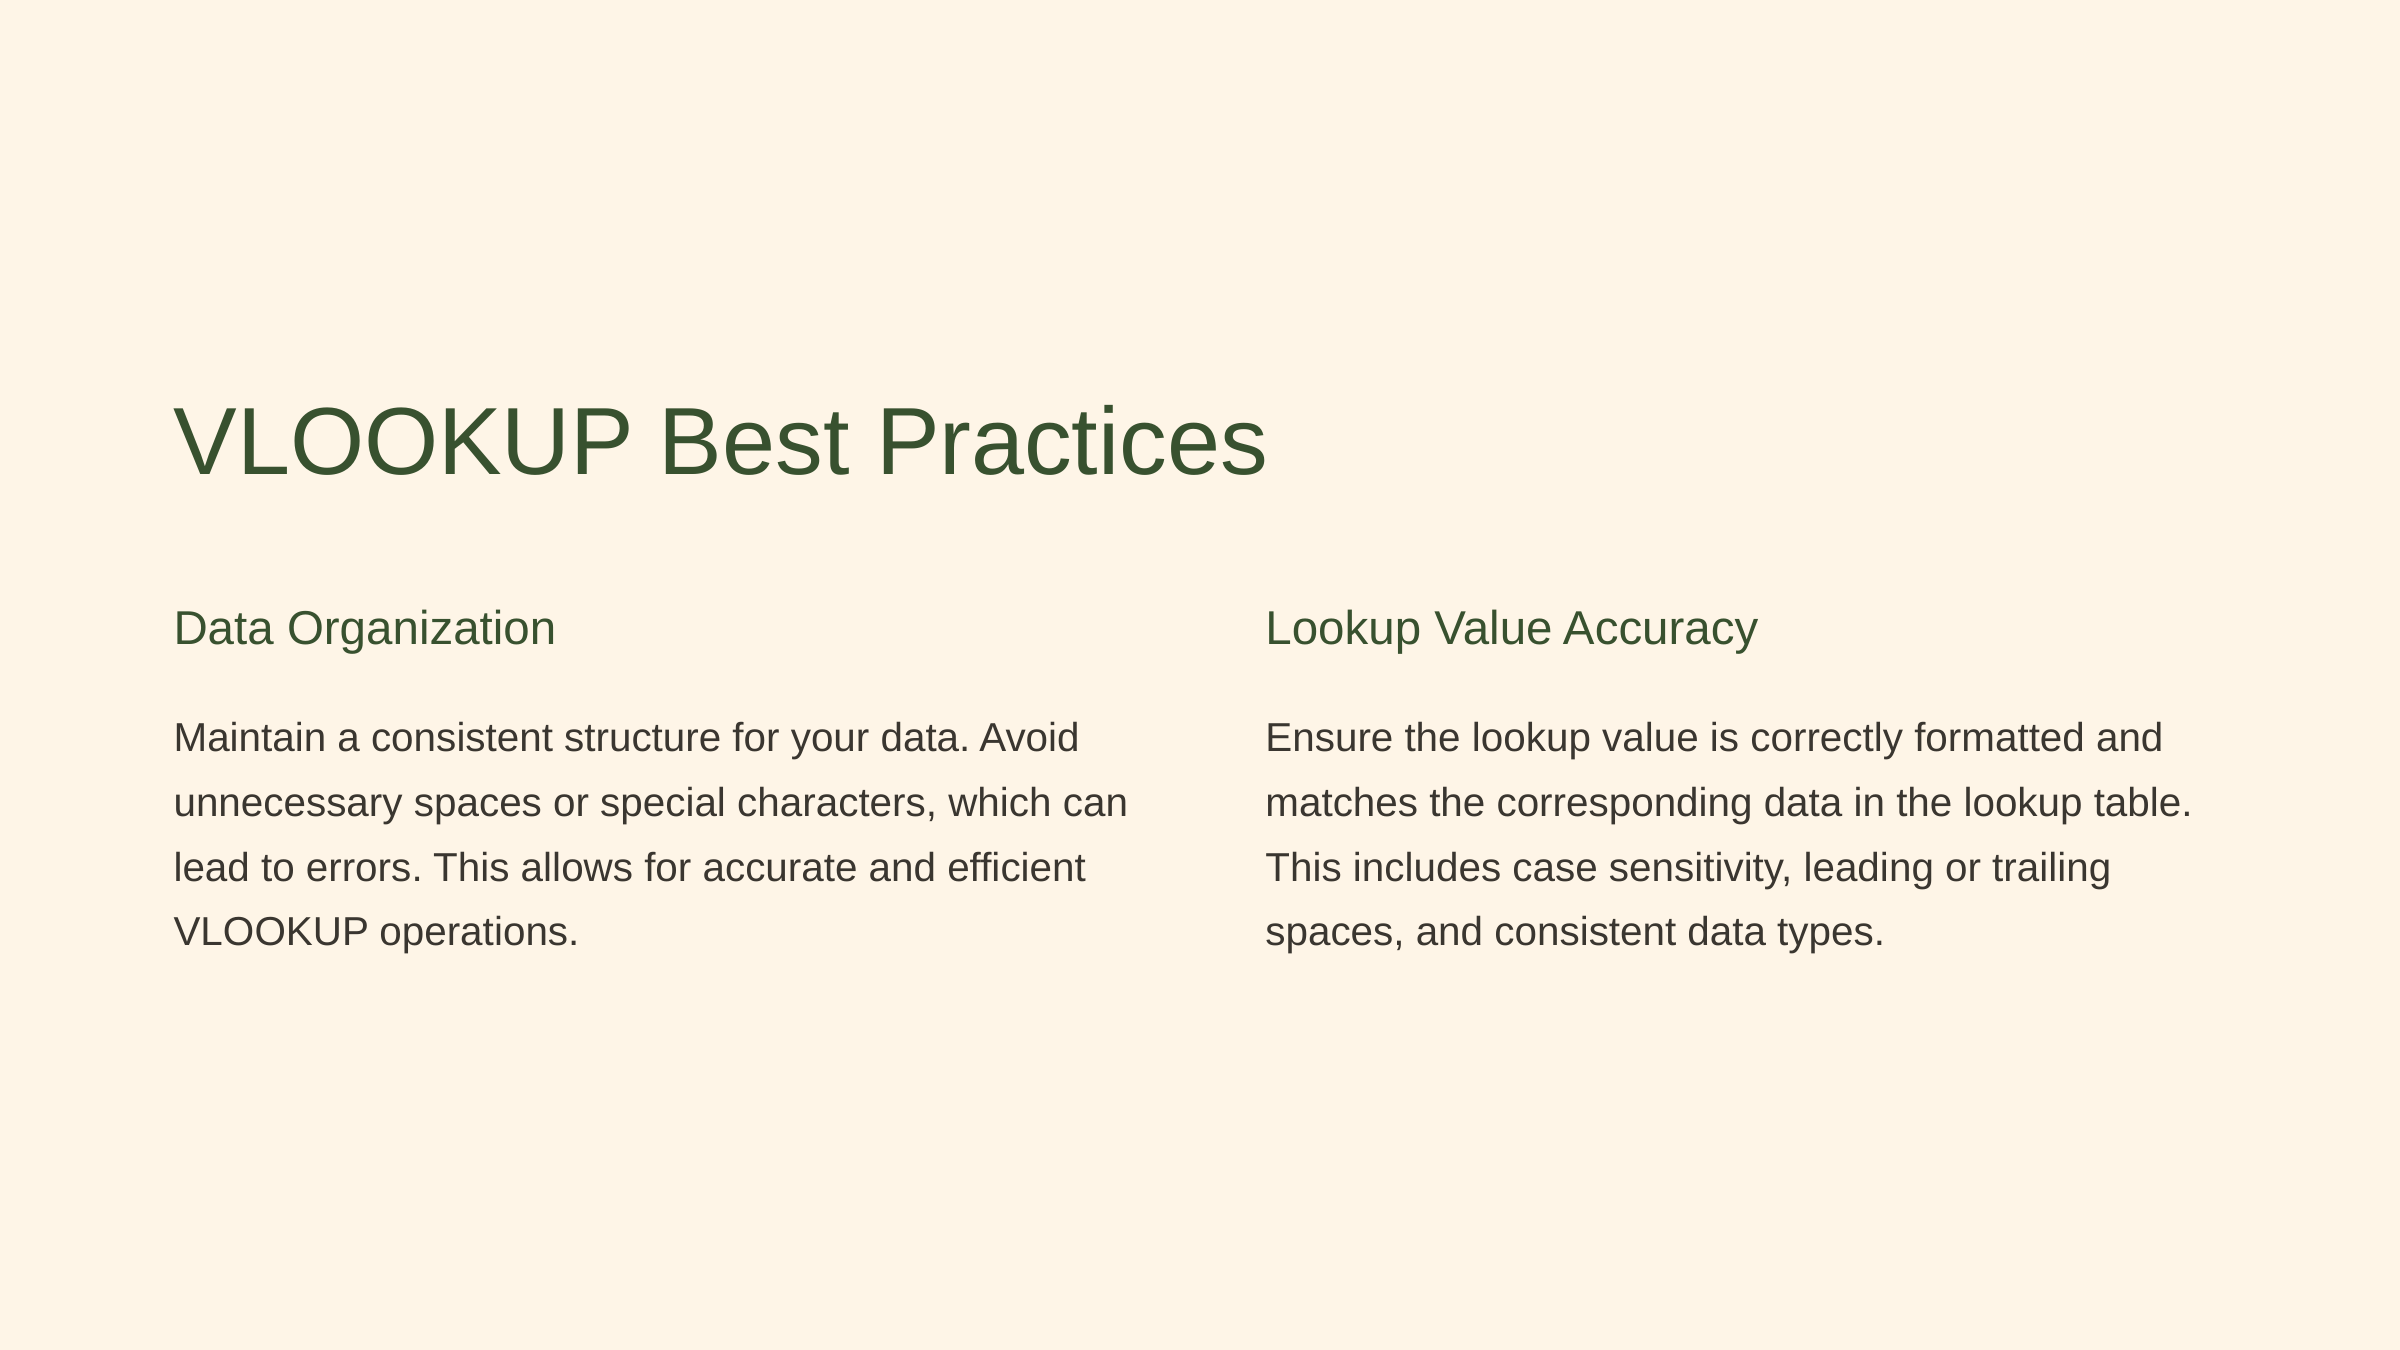

VLOOKUP Best Practices
Data Organization
Lookup Value Accuracy
Maintain a consistent structure for your data. Avoid unnecessary spaces or special characters, which can lead to errors. This allows for accurate and efficient VLOOKUP operations.
Ensure the lookup value is correctly formatted and matches the corresponding data in the lookup table. This includes case sensitivity, leading or trailing spaces, and consistent data types.